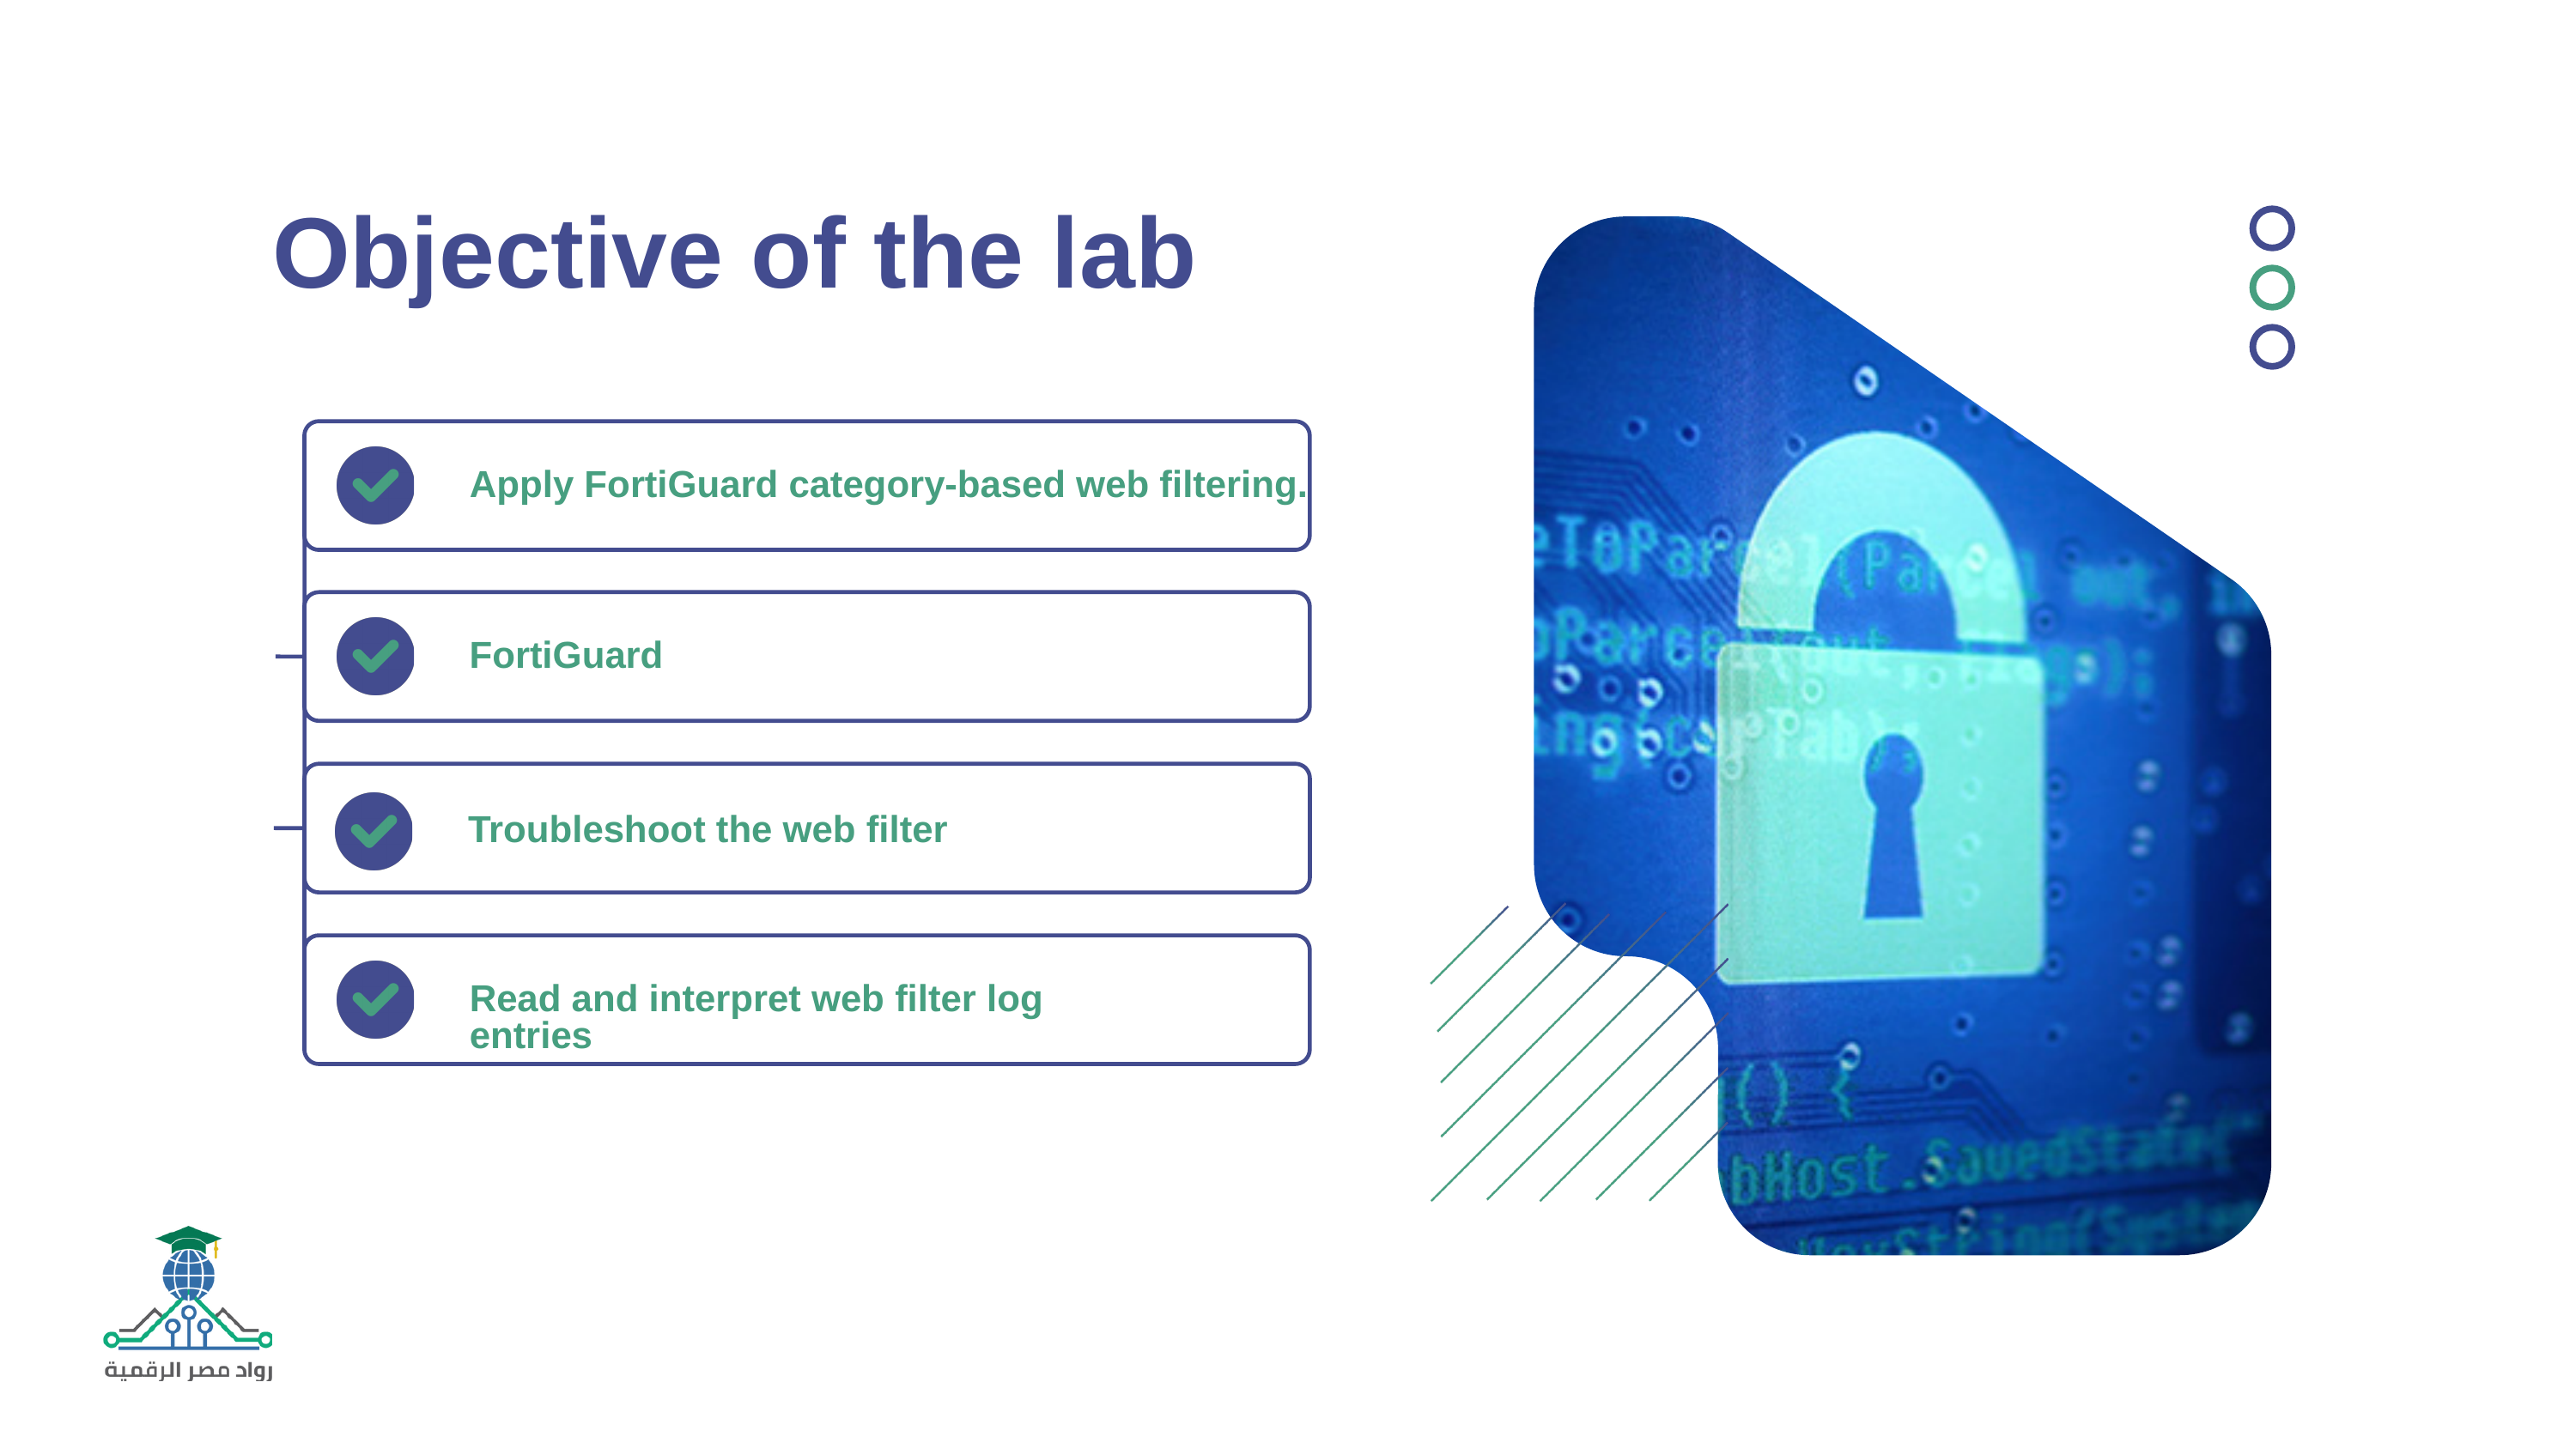

Objective of the lab

Apply FortiGuard category-based web filtering.

FortiGuard

Troubleshoot the web filter

Read and interpret web filter log entries